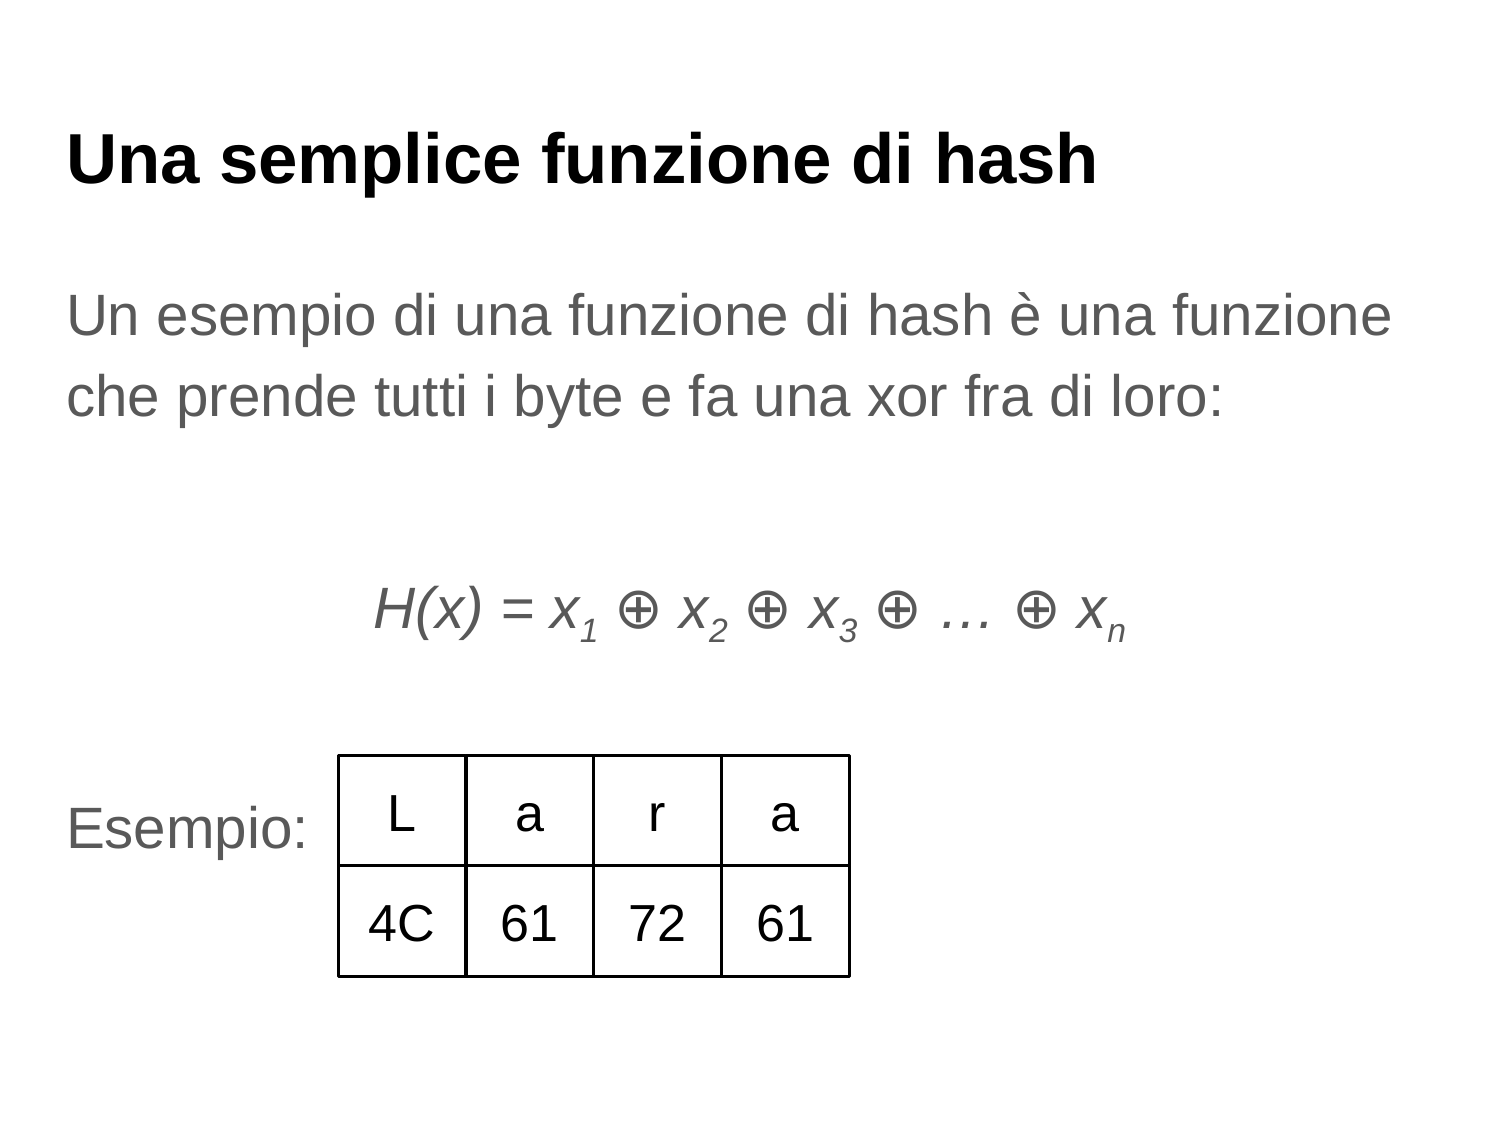

# Una semplice funzione di hash
Un esempio di una funzione di hash è una funzione che prende tutti i byte e fa una xor fra di loro:

H(x) = x1 ⊕ x2 ⊕ x3 ⊕ … ⊕ xn

Esempio:
L
a
r
a
4C
61
72
61